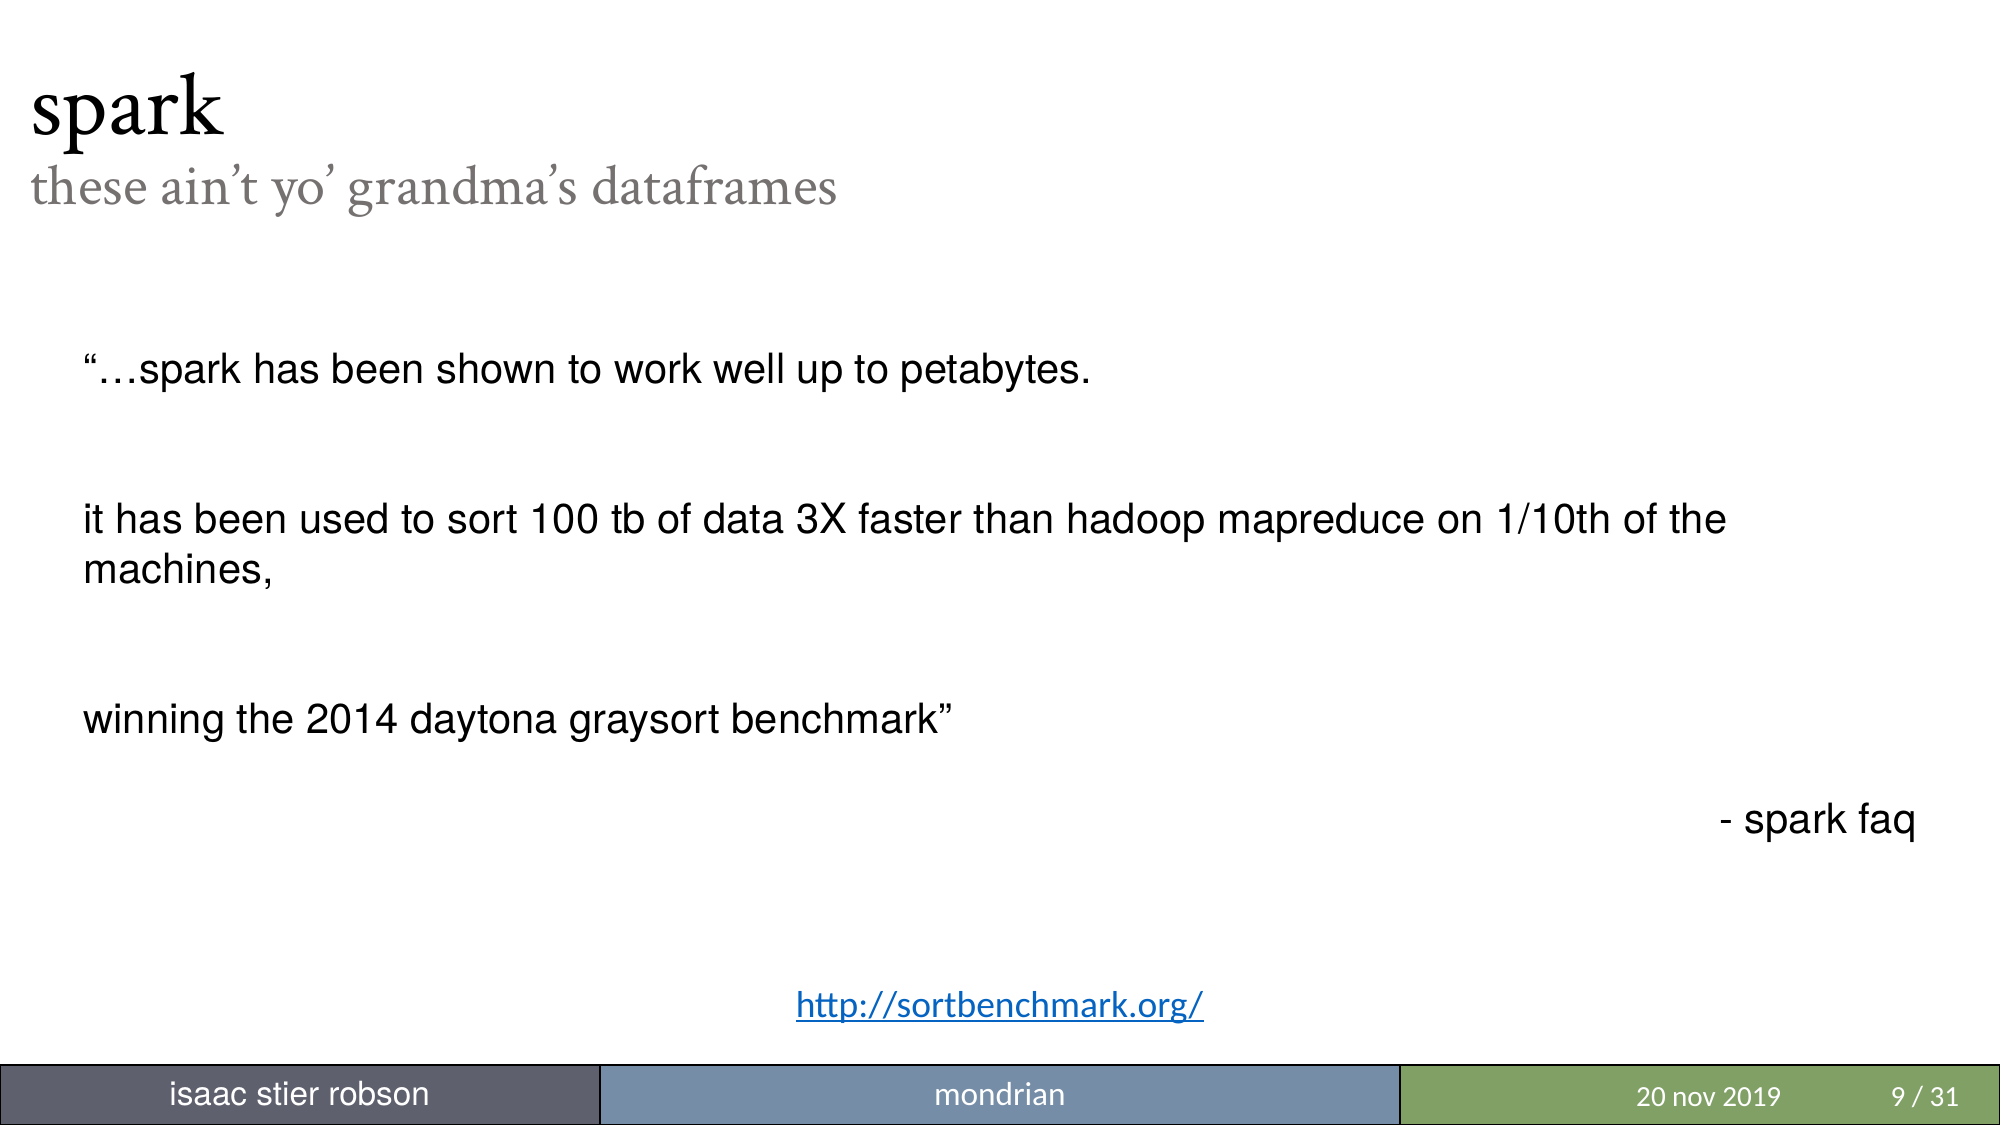

# spark these ain’t yo’ grandma’s dataframes
“…spark has been shown to work well up to petabytes.

it has been used to sort 100 tb of data 3X faster than hadoop mapreduce on 1/10th of the machines,

winning the 2014 daytona graysort benchmark”

- spark faq
http://sortbenchmark.org/
isaac stier robson
mondrian
   	       20 nov 2019	9 / 31